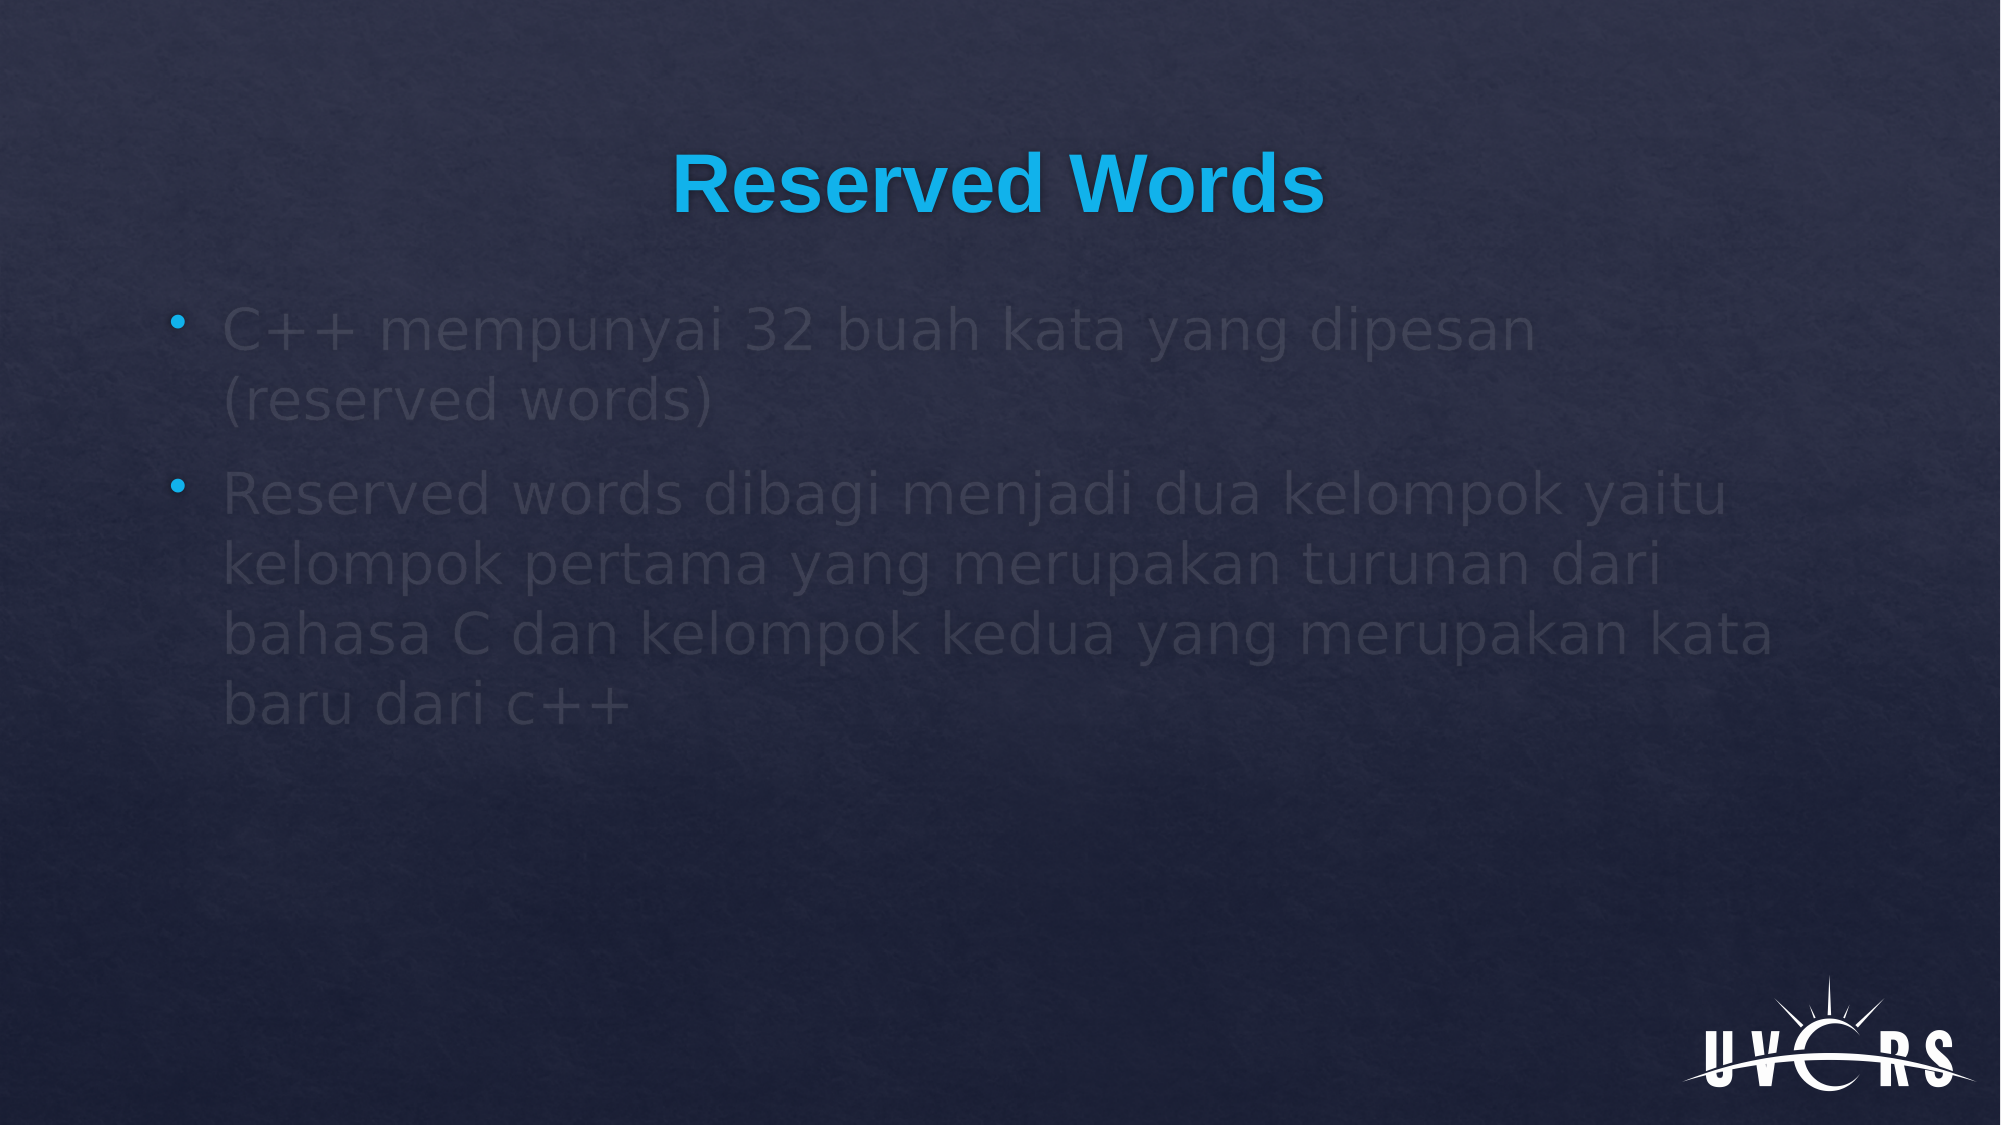

# Reserved Words
C++ mempunyai 32 buah kata yang dipesan (reserved words)
Reserved words dibagi menjadi dua kelompok yaitu kelompok pertama yang merupakan turunan dari bahasa C dan kelompok kedua yang merupakan kata baru dari c++